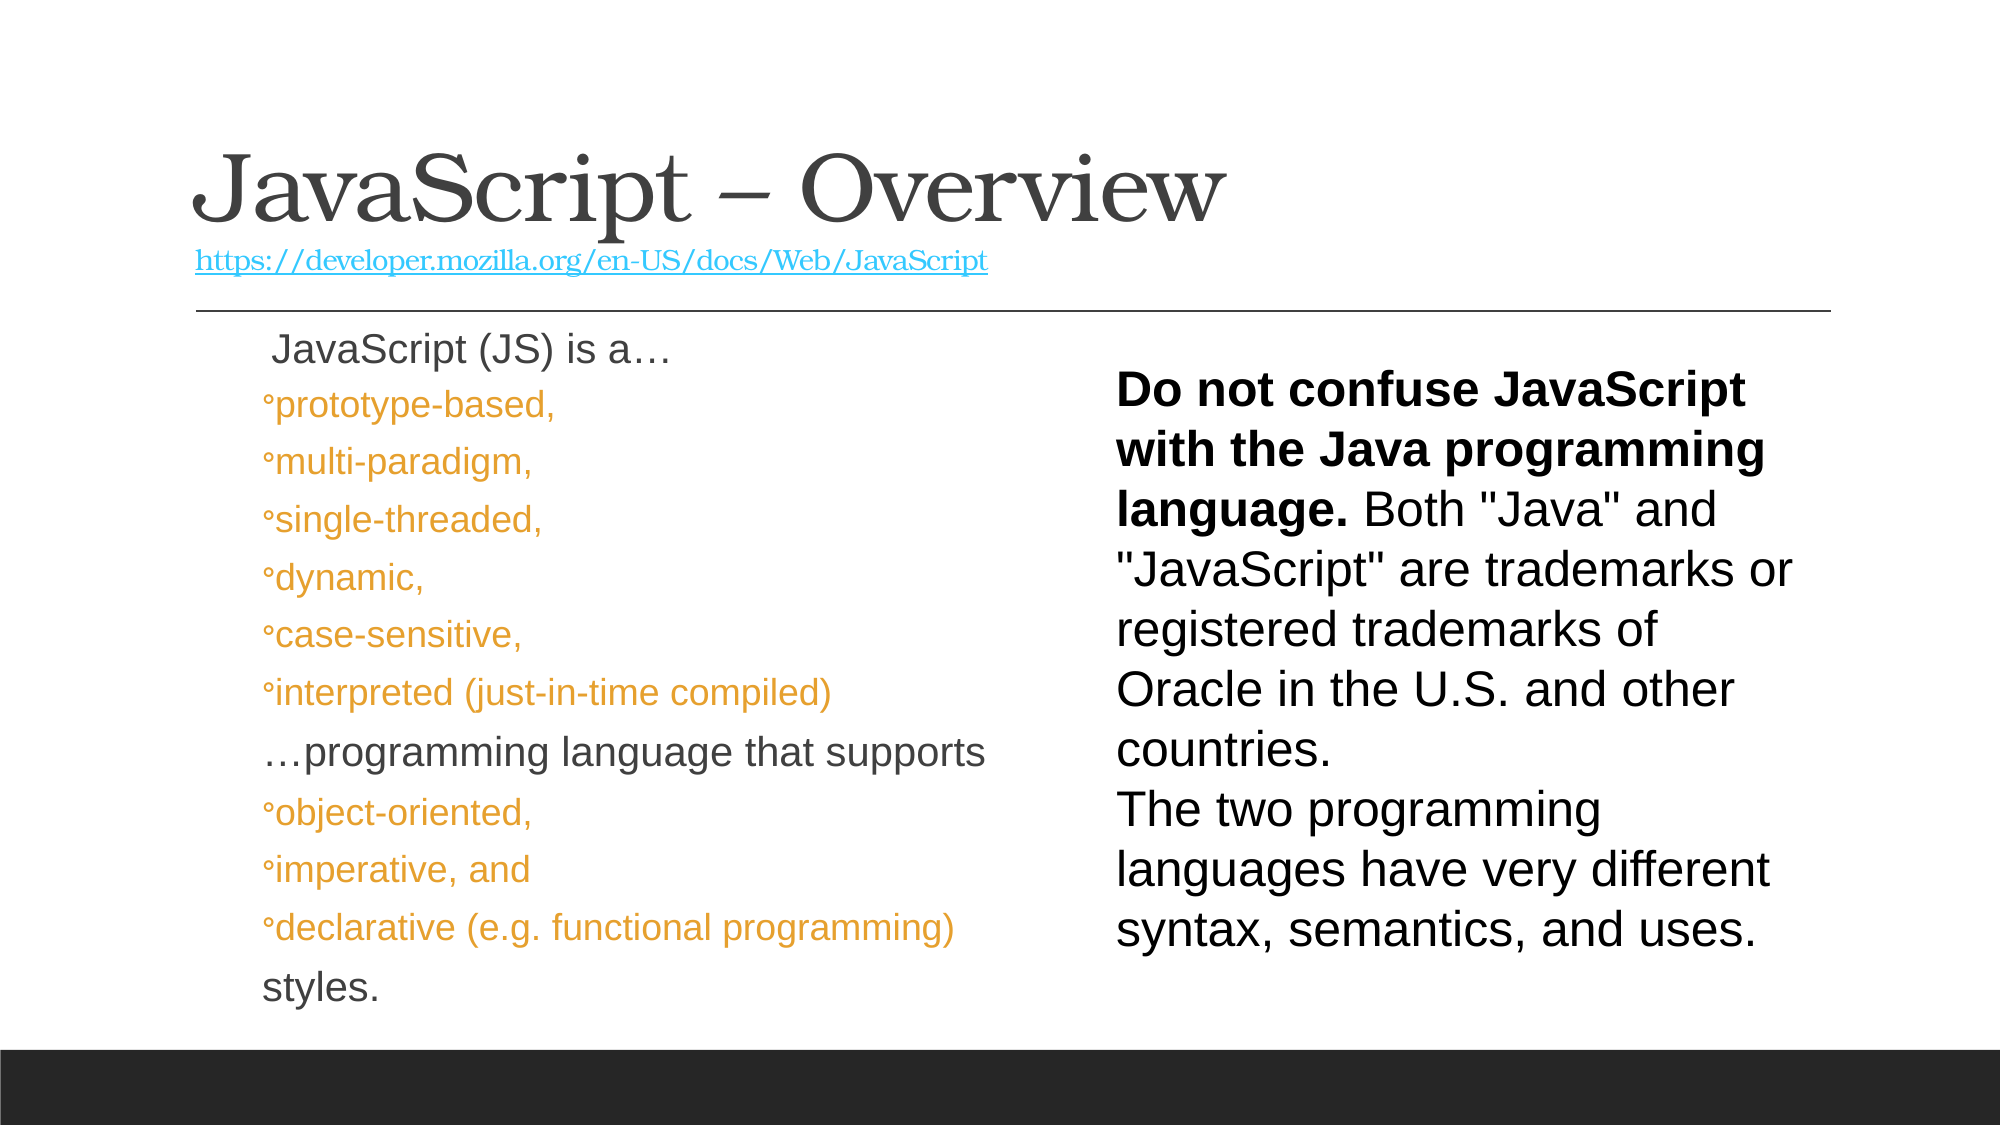

# JavaScript – Overview https://developer.mozilla.org/en-US/docs/Web/JavaScript
JavaScript (JS) is a…
prototype-based,
multi-paradigm,
single-threaded,
dynamic,
case-sensitive,
interpreted (just-in-time compiled)
…programming language that supports
object-oriented,
imperative, and
declarative (e.g. functional programming)
styles.
Do not confuse JavaScript with the Java programming language. Both "Java" and "JavaScript" are trademarks or registered trademarks of Oracle in the U.S. and other countries.
The two programming languages have very different syntax, semantics, and uses.